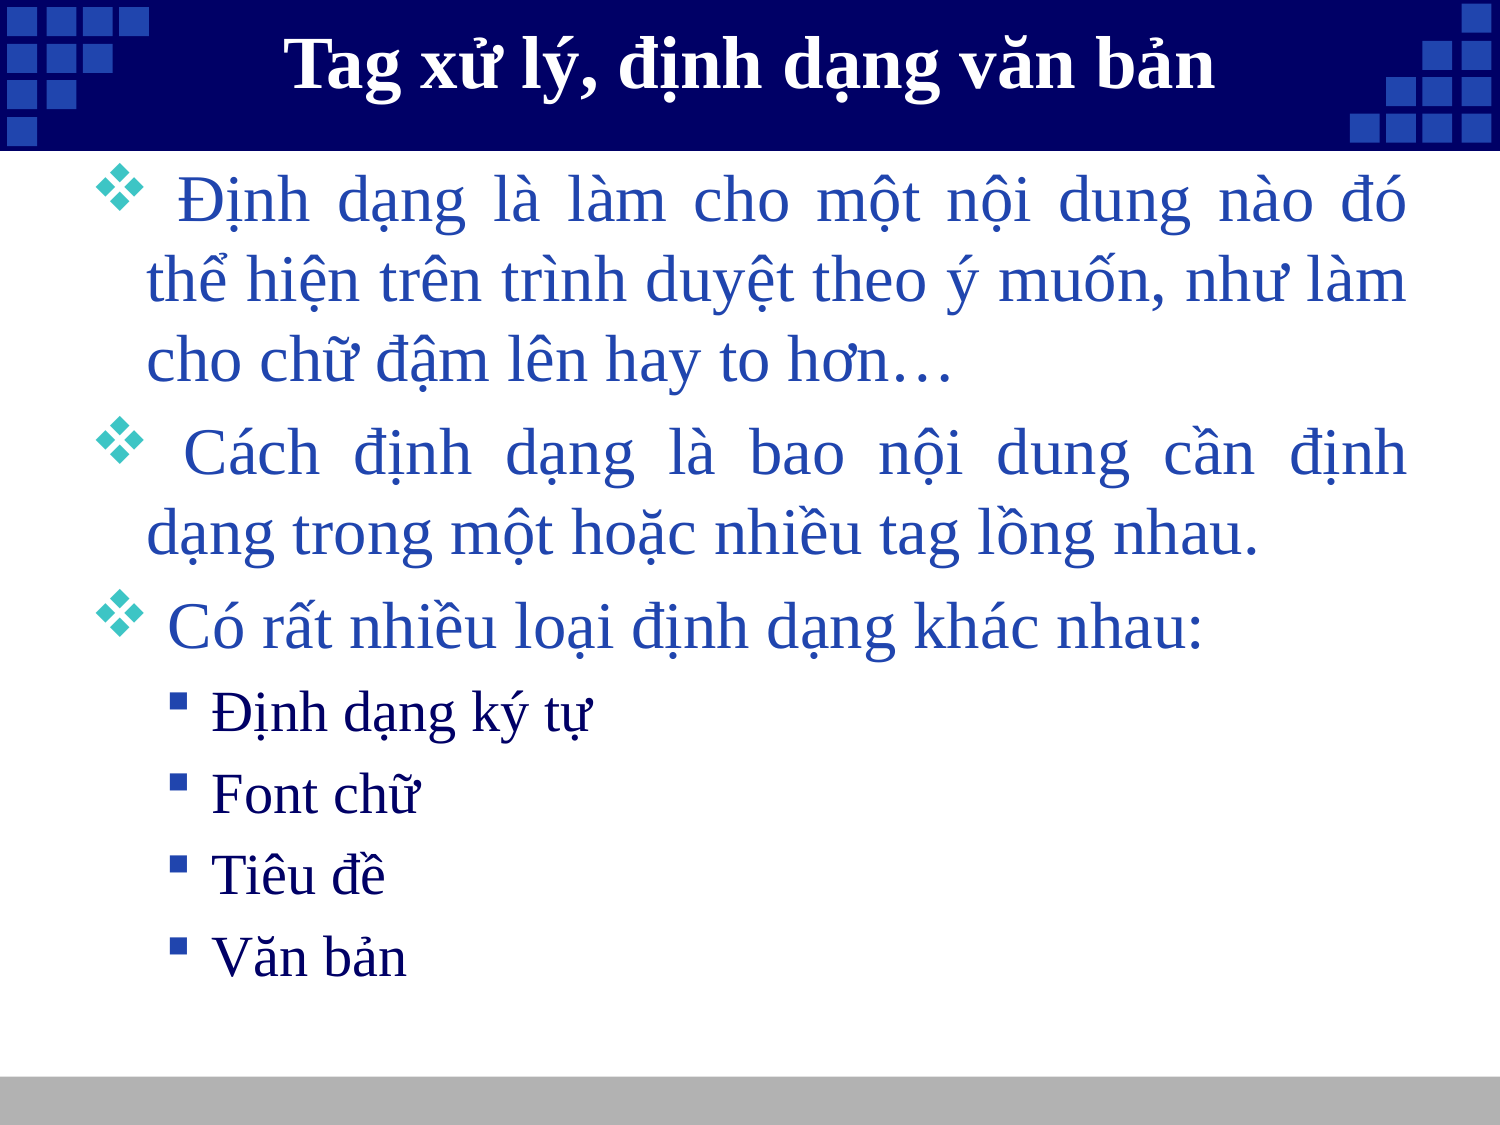

# Tag xử lý, định dạng văn bản
 Định dạng là làm cho một nội dung nào đó thể hiện trên trình duyệt theo ý muốn, như làm cho chữ đậm lên hay to hơn…
 Cách định dạng là bao nội dung cần định dạng trong một hoặc nhiều tag lồng nhau.
 Có rất nhiều loại định dạng khác nhau:
Định dạng ký tự
Font chữ
Tiêu đề
Văn bản